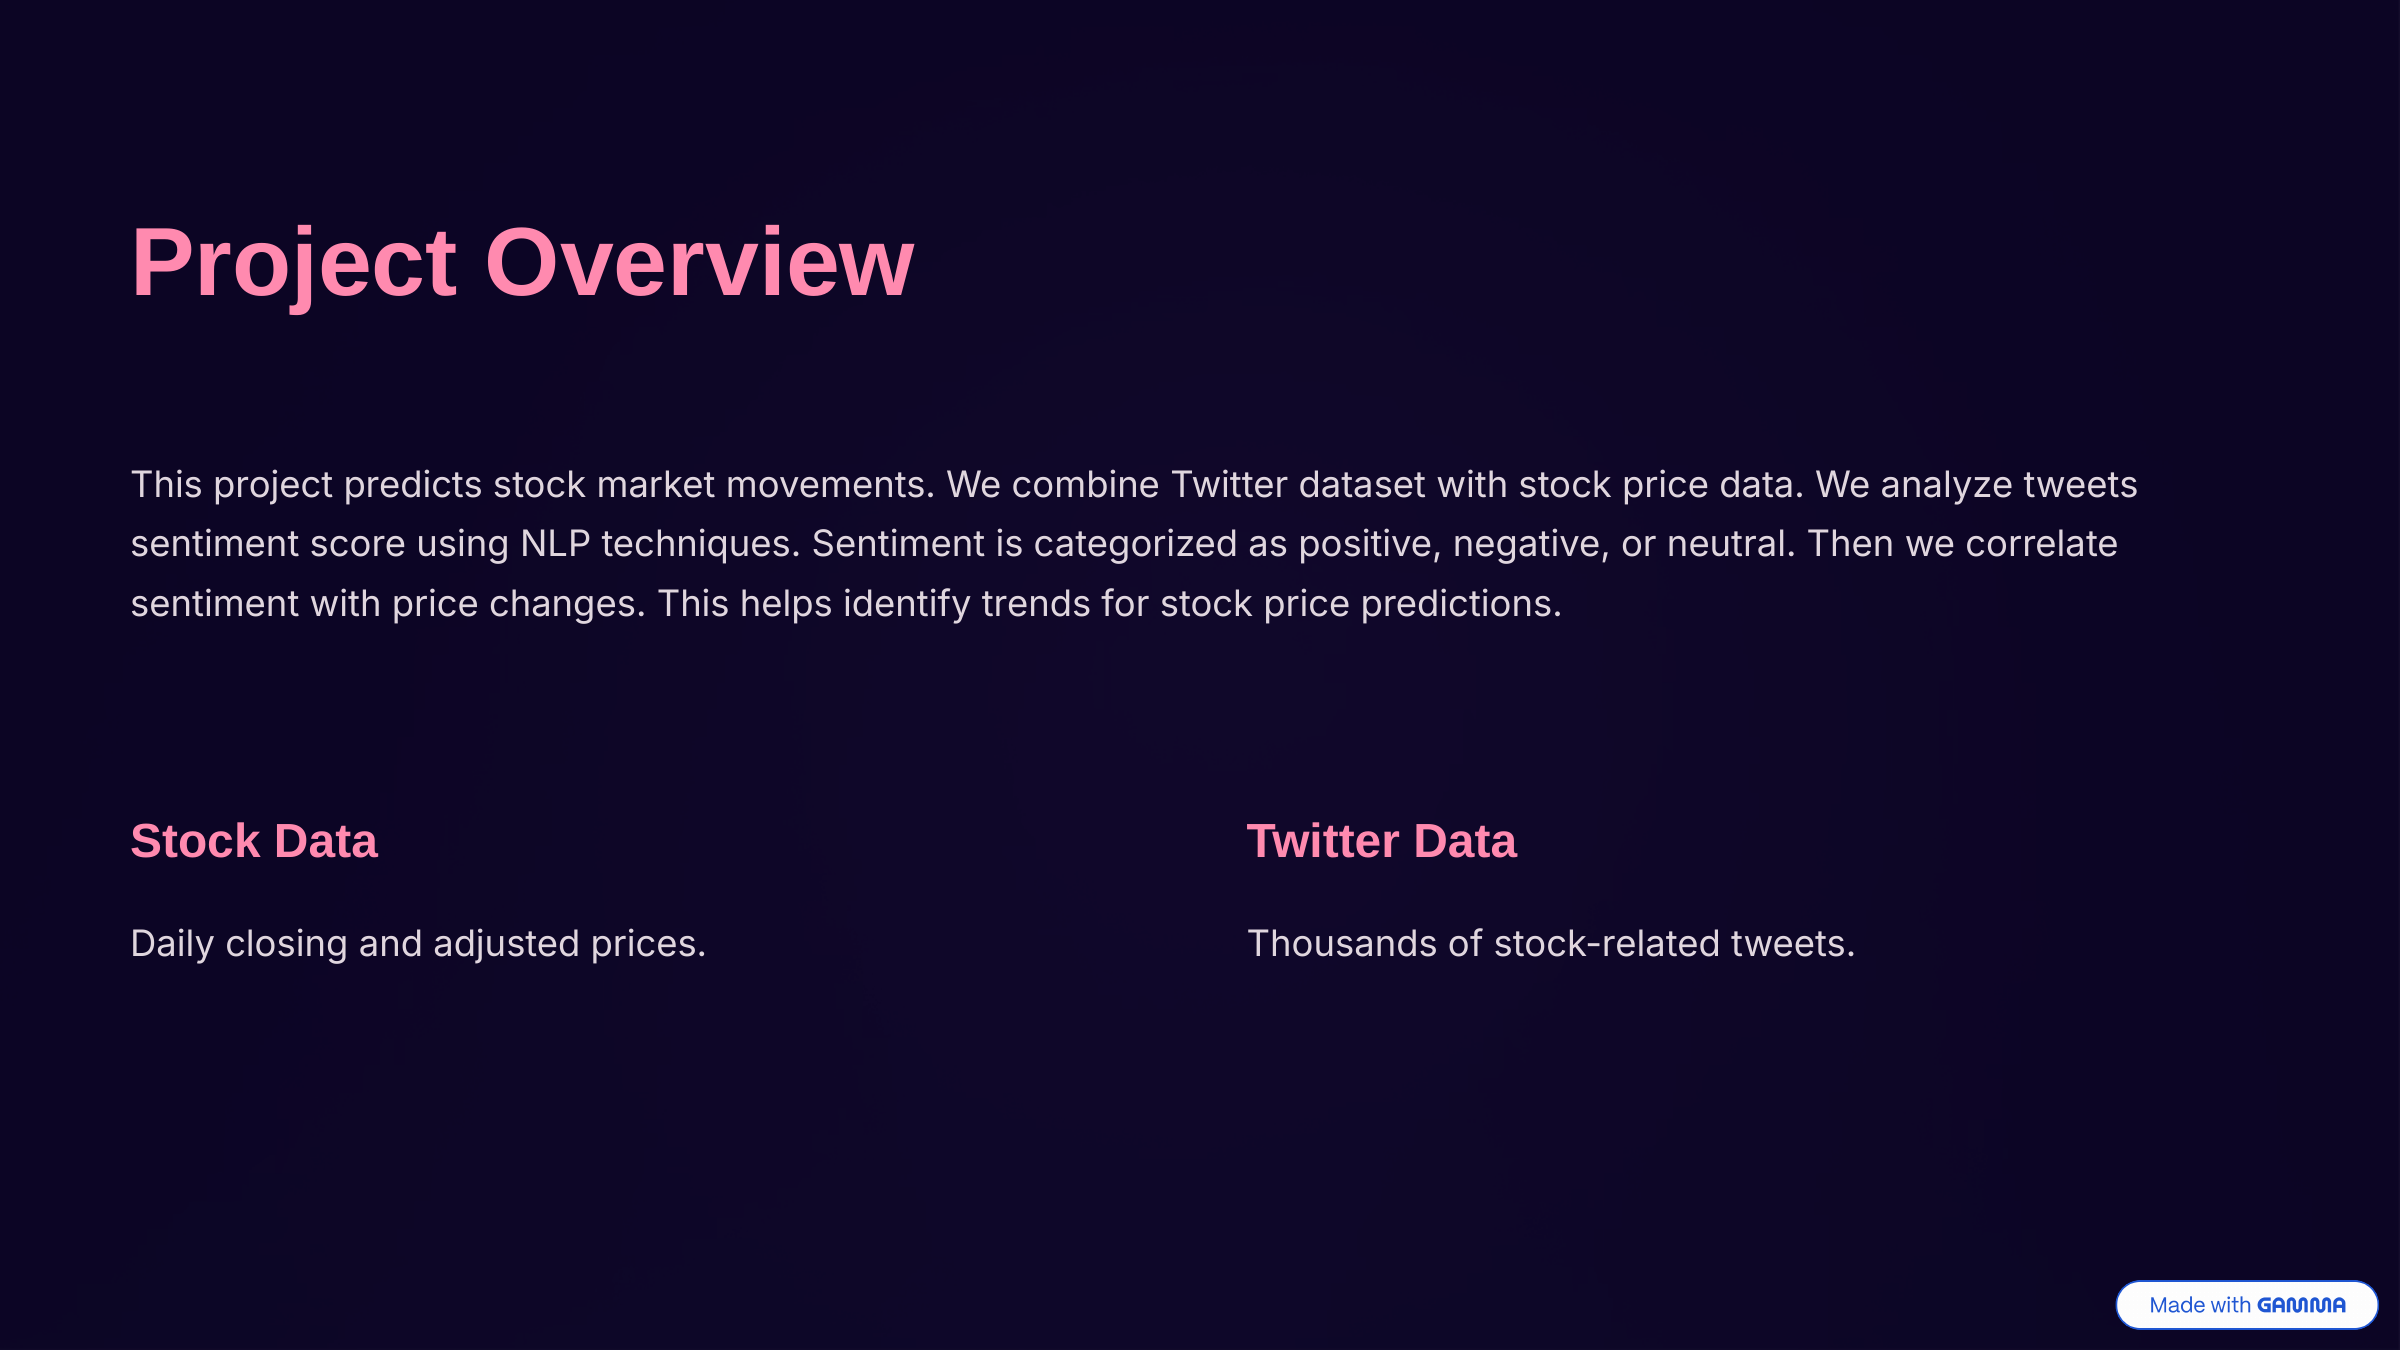

Project Overview
This project predicts stock market movements. We combine Twitter dataset with stock price data. We analyze tweets sentiment score using NLP techniques. Sentiment is categorized as positive, negative, or neutral. Then we correlate sentiment with price changes. This helps identify trends for stock price predictions.
Stock Data
Twitter Data
Daily closing and adjusted prices.
Thousands of stock-related tweets.